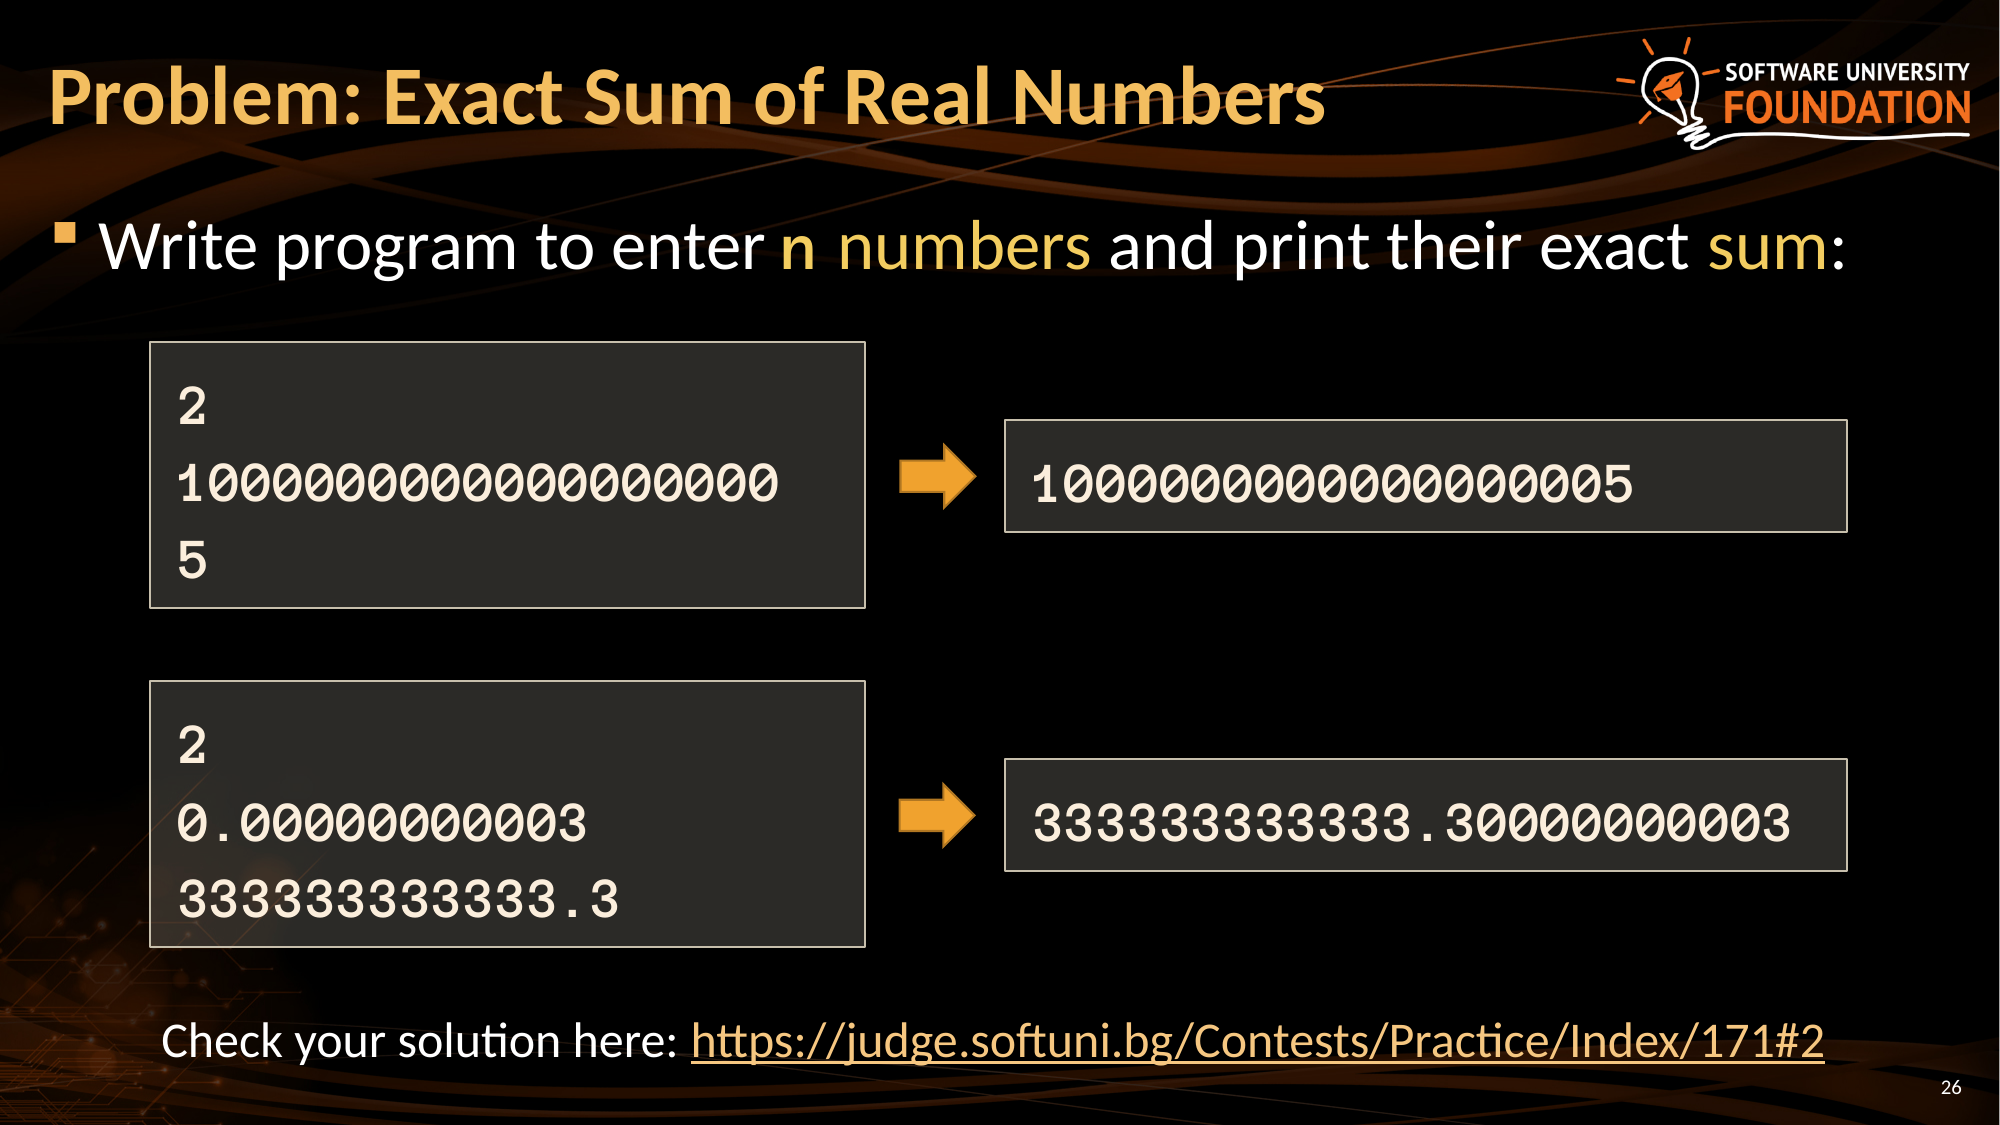

# Problem: Exact Sum of Real Numbers
Write program to enter n numbers and print their exact sum:
2
1000000000000000000
5
1000000000000000005

2
0.00000000003
333333333333.3
333333333333.30000000003

Check your solution here: https://judge.softuni.bg/Contests/Practice/Index/171#2
26